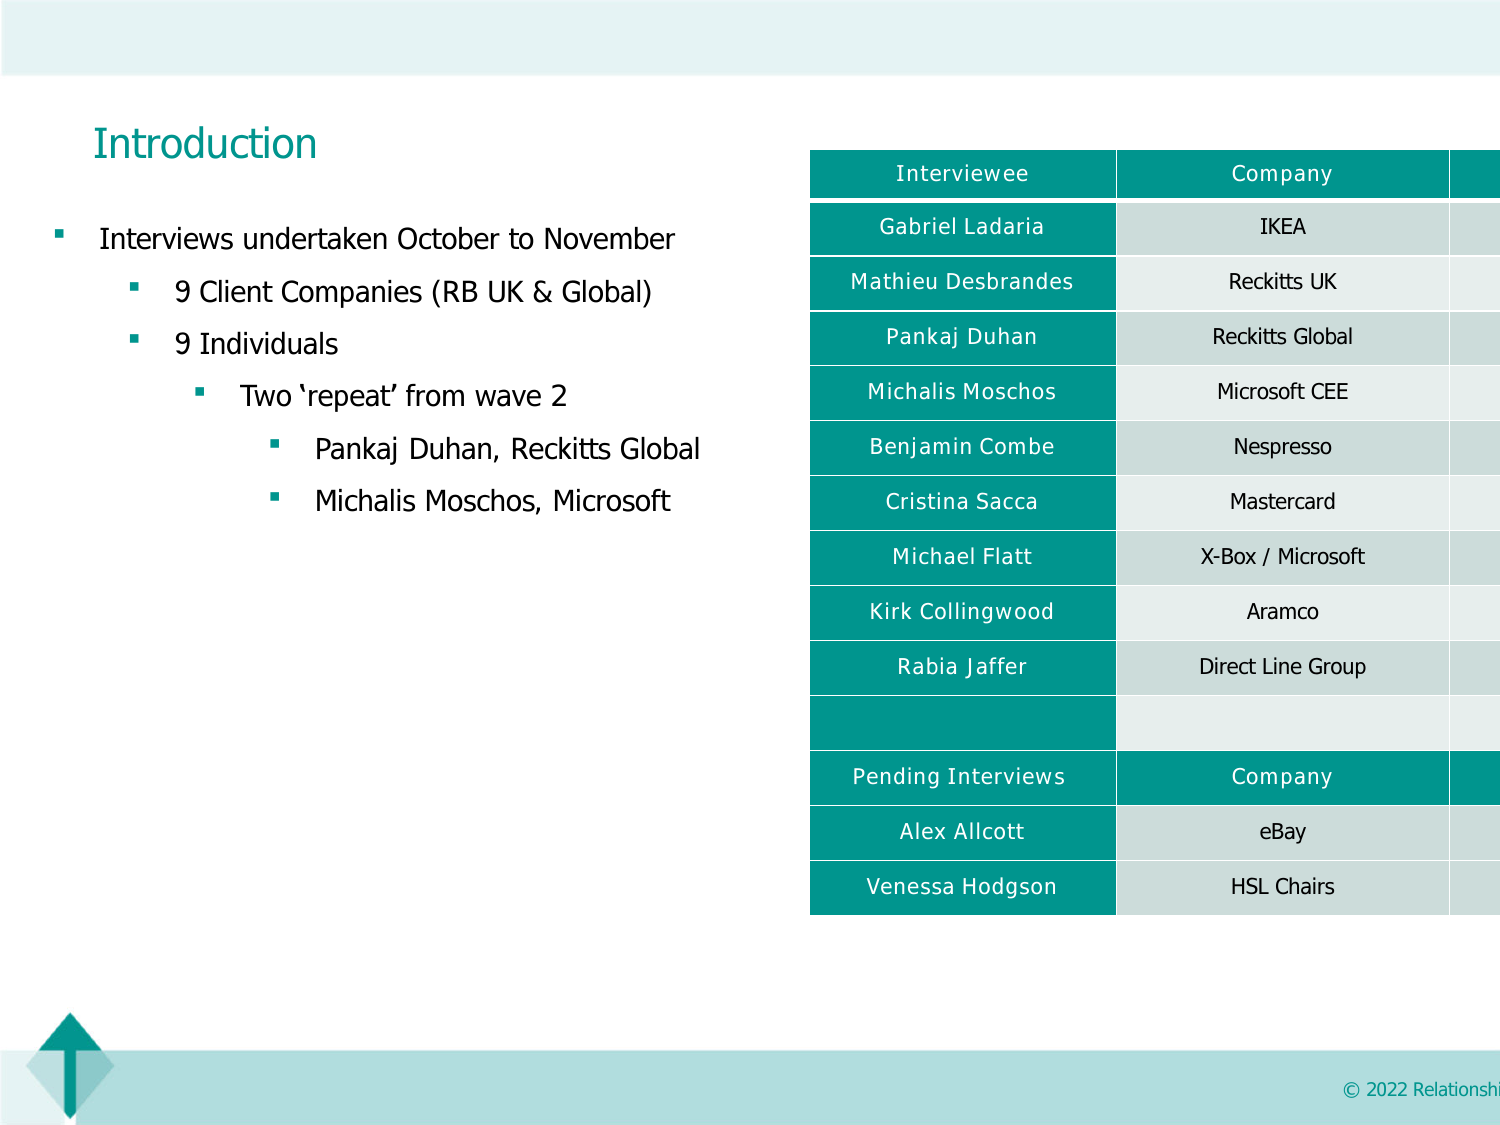

Introduction
| Interviewee | Company | Date of Interview |
| --- | --- | --- |
| Gabriel Ladaria | IKEA | 16-11-2022 |
| Mathieu Desbrandes | Reckitts UK | 27-10-2022 |
| Pankaj Duhan | Reckitts Global | 08-11-2022 |
| Michalis Moschos | Microsoft CEE | 11-11-2022 |
| Benjamin Combe | Nespresso | 28-10-2022 |
| Cristina Sacca | Mastercard | 18-11-2022 |
| Michael Flatt | X-Box / Microsoft | 09-11-2022 |
| Kirk Collingwood | Aramco | 15-11-2022 |
| Rabia Jaffer | Direct Line Group | 17-11-2022 |
|  |  |  |
| Pending Interviews | Company | Date of Interview |
| Alex Allcott | eBay | 05-01-2023 |
| Venessa Hodgson | HSL Chairs | To be arranged |
Interviews undertaken October to November
9 Client Companies (RB UK & Global)
9 Individuals
Two ‘repeat’ from wave 2
Pankaj Duhan, Reckitts Global
Michalis Moschos, Microsoft

© 2022 Relationship Audits & Management®